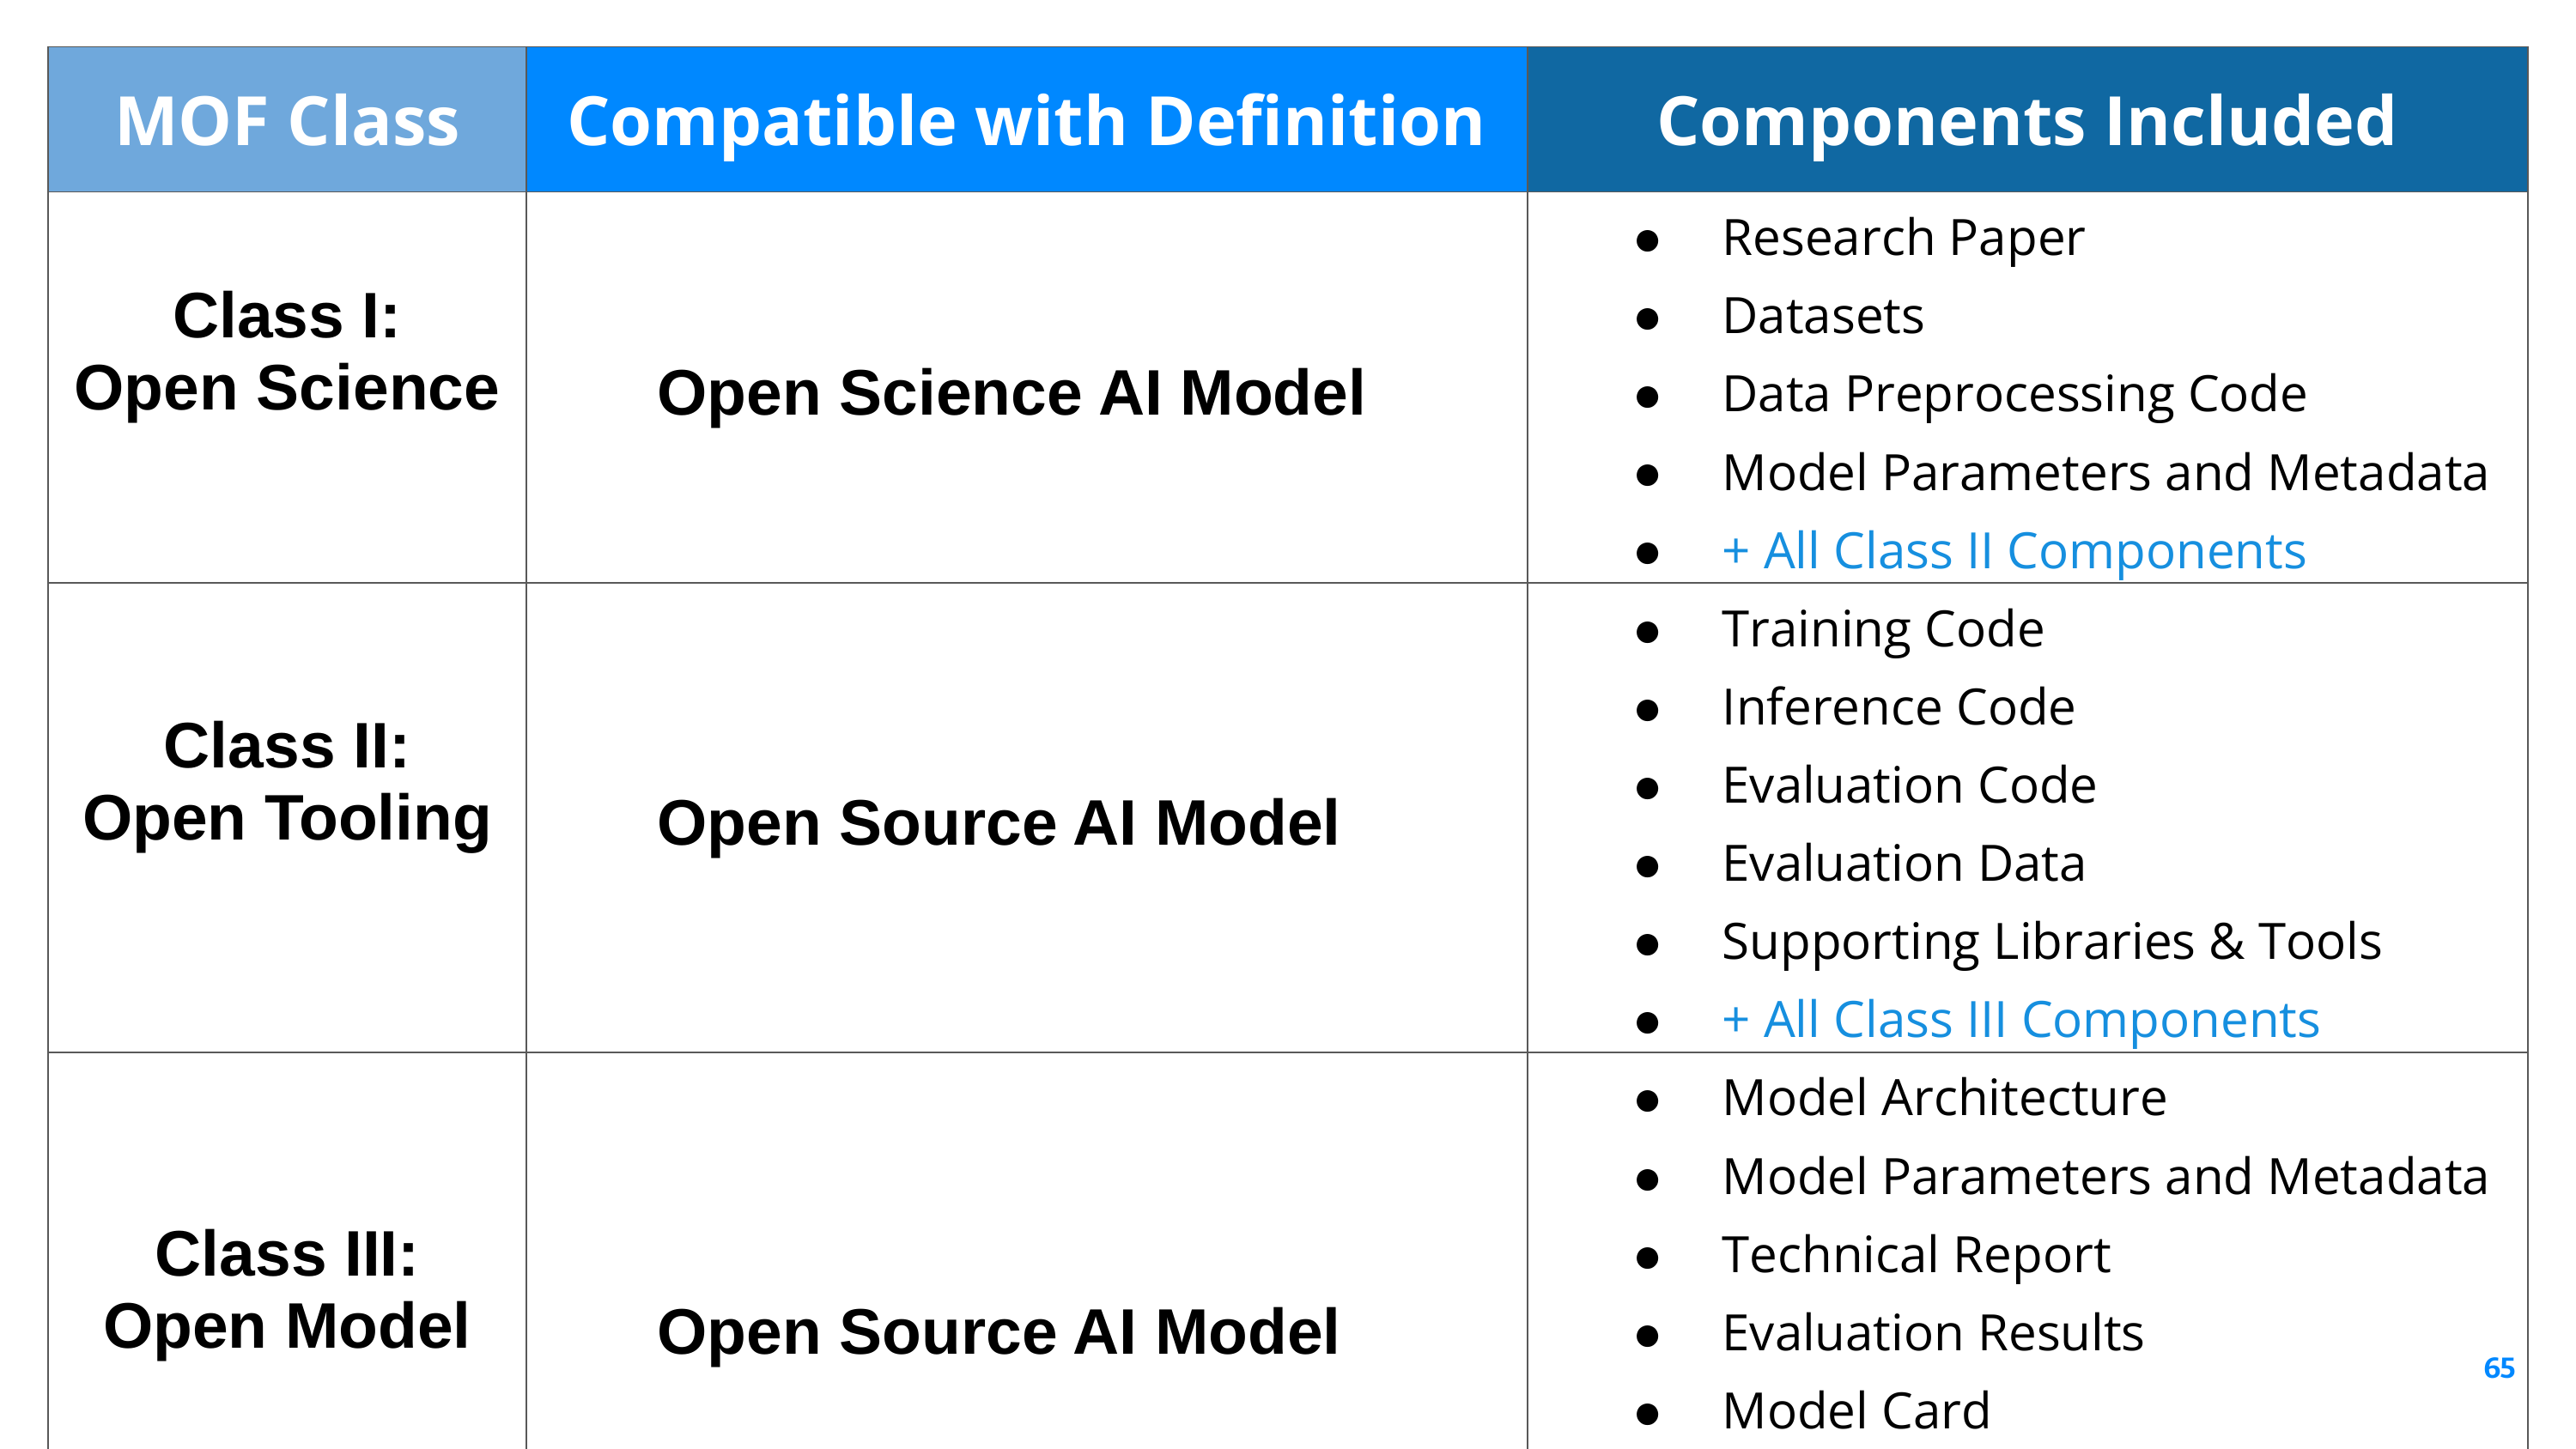

| MOF Class | Compatible with Definition | Components Included |
| --- | --- | --- |
| Class I: Open Science | Open Science AI Model | Research Paper Datasets Data Preprocessing Code Model Parameters and Metadata + All Class II Components |
| Class II: Open Tooling | Open Source AI Model | Training Code Inference Code Evaluation Code Evaluation Data Supporting Libraries & Tools + All Class III Components |
| Class III: Open Model | Open Source AI Model | Model Architecture Model Parameters and Metadata Technical Report Evaluation Results Model Card Data Card Sample Model Outputs (optional) |
65